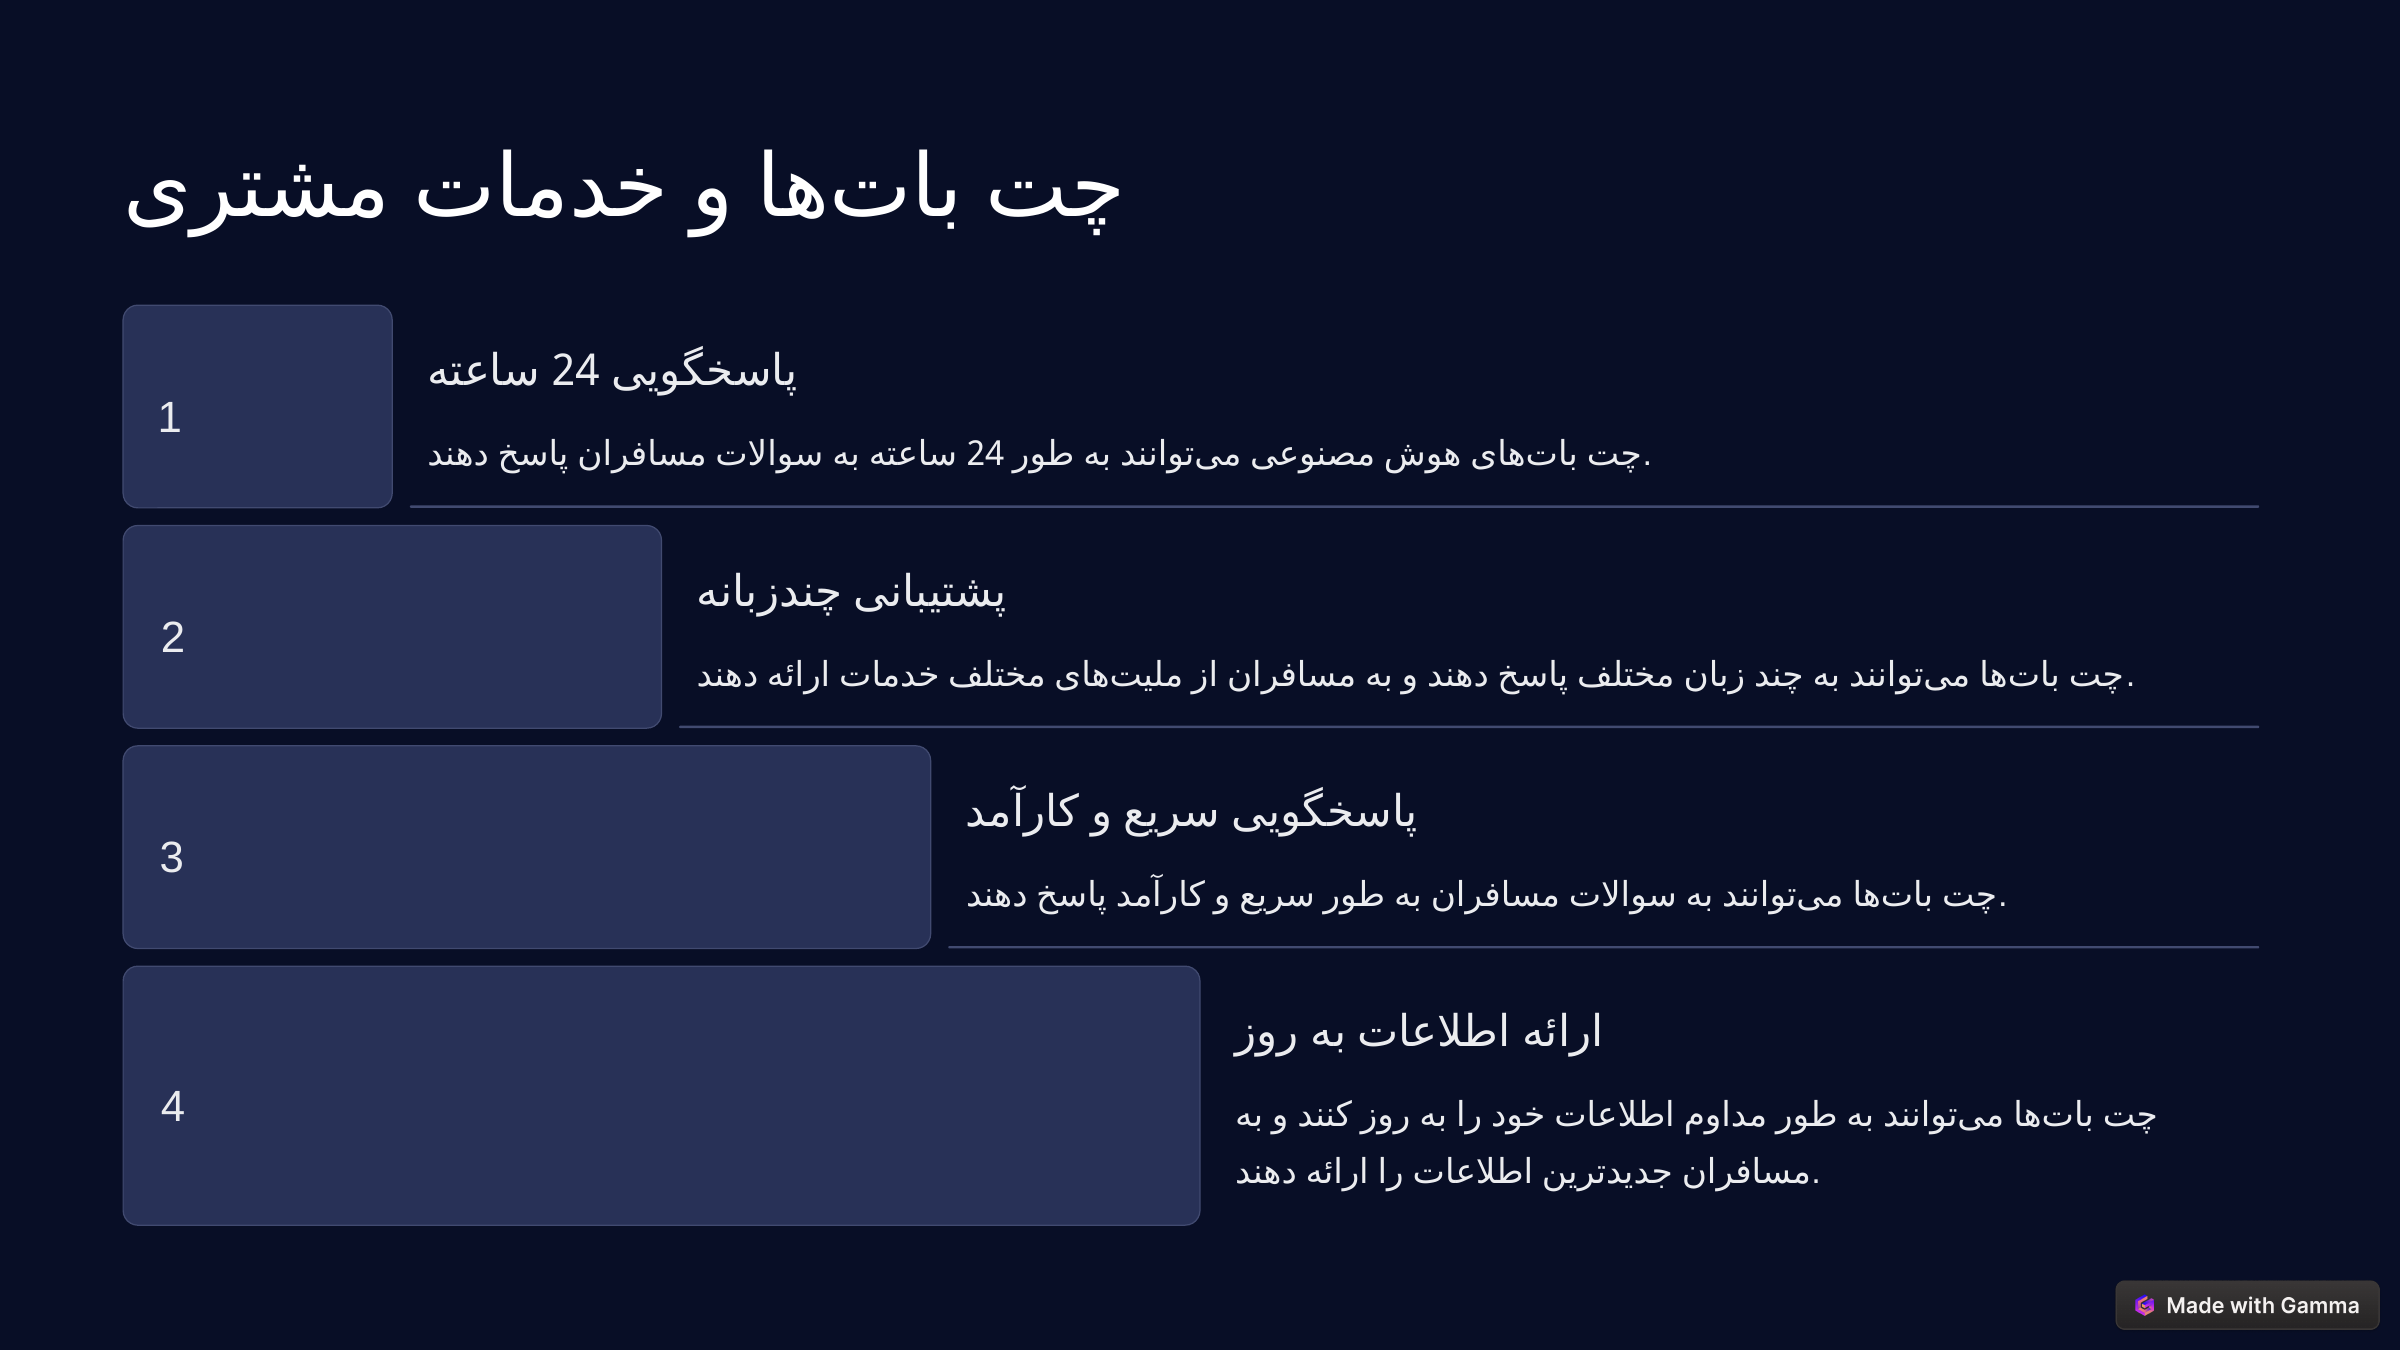

چت بات‌ها و خدمات مشتری

پاسخگویی 24 ساعته
1
چت بات‌های هوش مصنوعی می‌توانند به طور 24 ساعته به سوالات مسافران پاسخ دهند.

پشتیبانی چندزبانه
2
چت بات‌ها می‌توانند به چند زبان مختلف پاسخ دهند و به مسافران از ملیت‌های مختلف خدمات ارائه دهند.

پاسخگویی سریع و کارآمد
3
چت بات‌ها می‌توانند به سوالات مسافران به طور سریع و کارآمد پاسخ دهند.

ارائه اطلاعات به روز
4
چت بات‌ها می‌توانند به طور مداوم اطلاعات خود را به روز کنند و به مسافران جدیدترین اطلاعات را ارائه دهند.